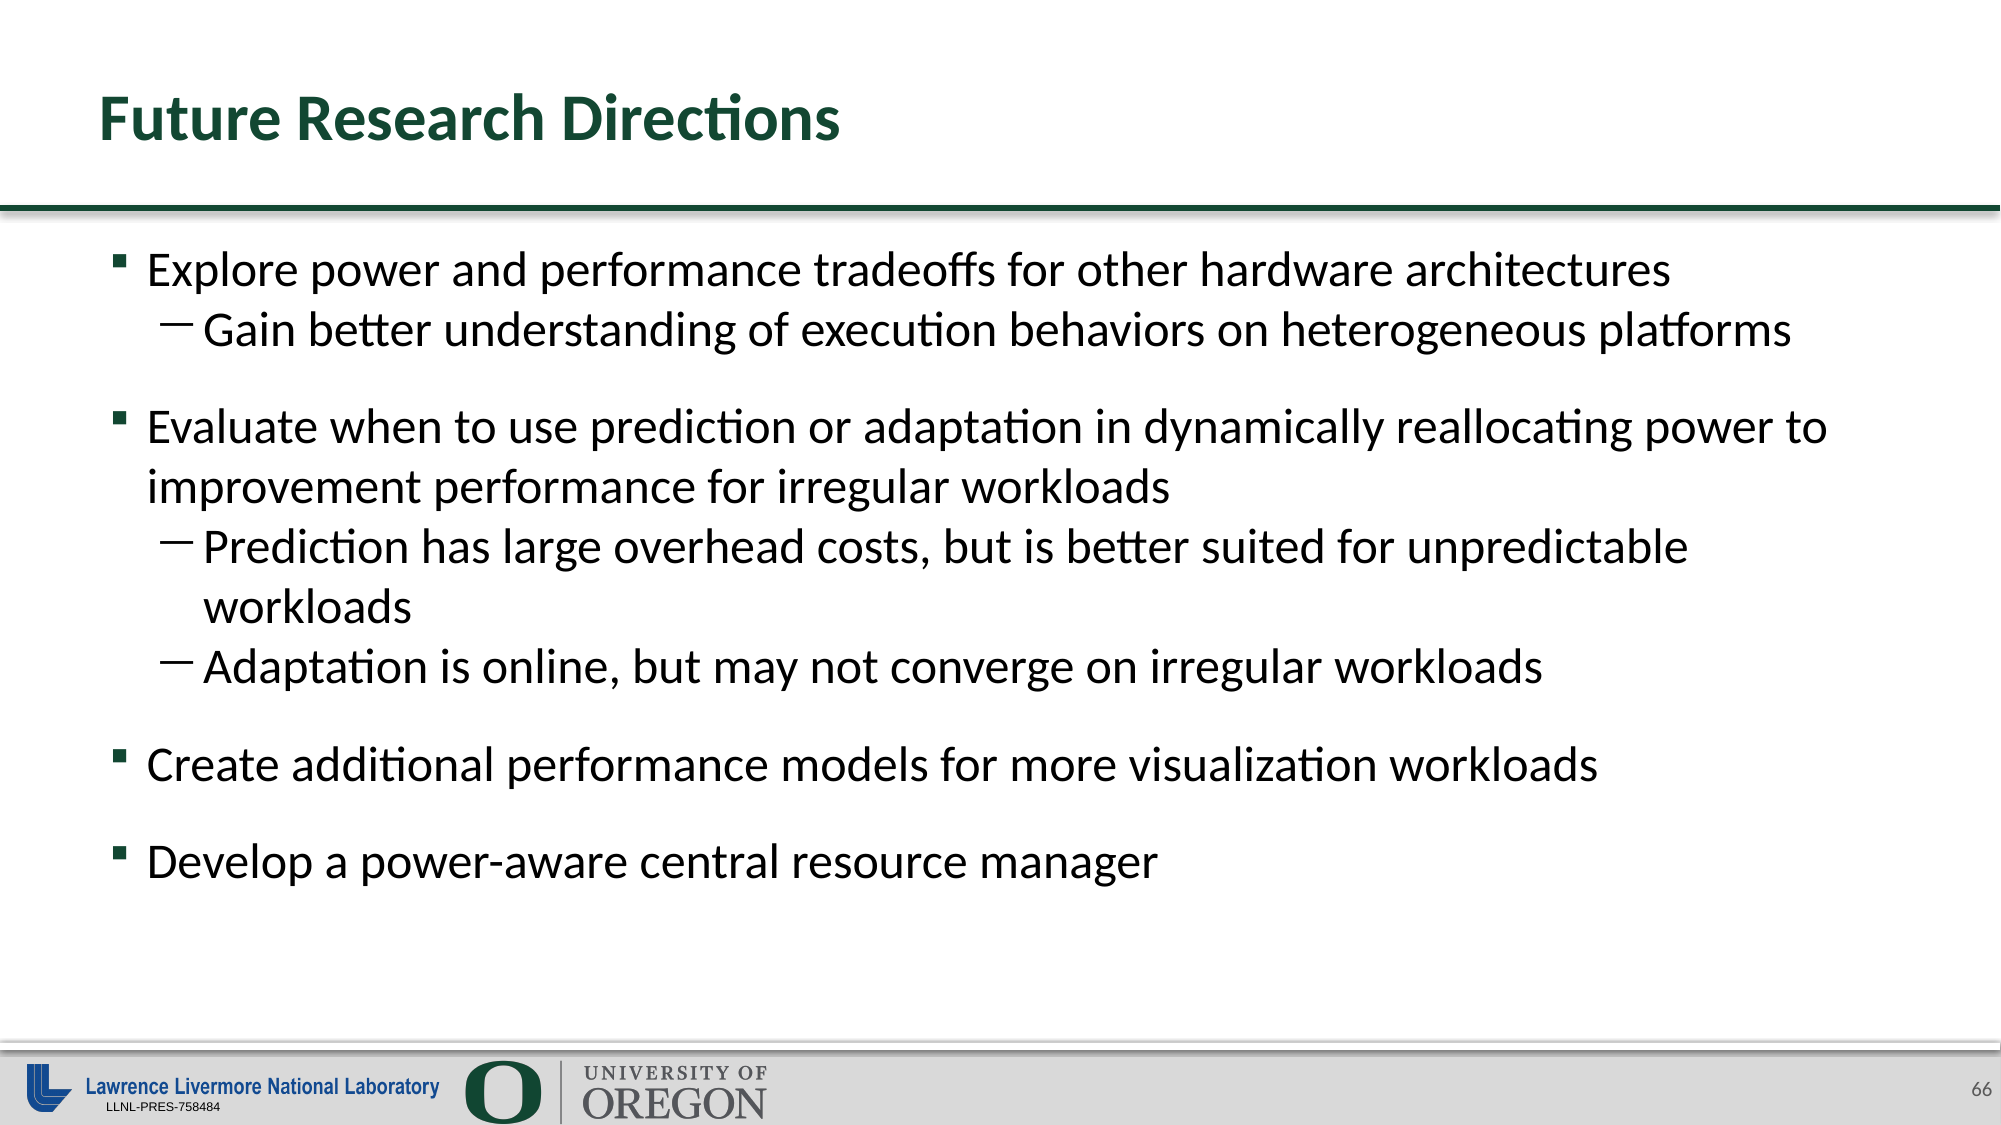

# Future Research Directions
Explore power and performance tradeoffs for other hardware architectures
Gain better understanding of execution behaviors on heterogeneous platforms
Evaluate when to use prediction or adaptation in dynamically reallocating power to improvement performance for irregular workloads
Prediction has large overhead costs, but is better suited for unpredictable workloads
Adaptation is online, but may not converge on irregular workloads
Create additional performance models for more visualization workloads
Develop a power-aware central resource manager